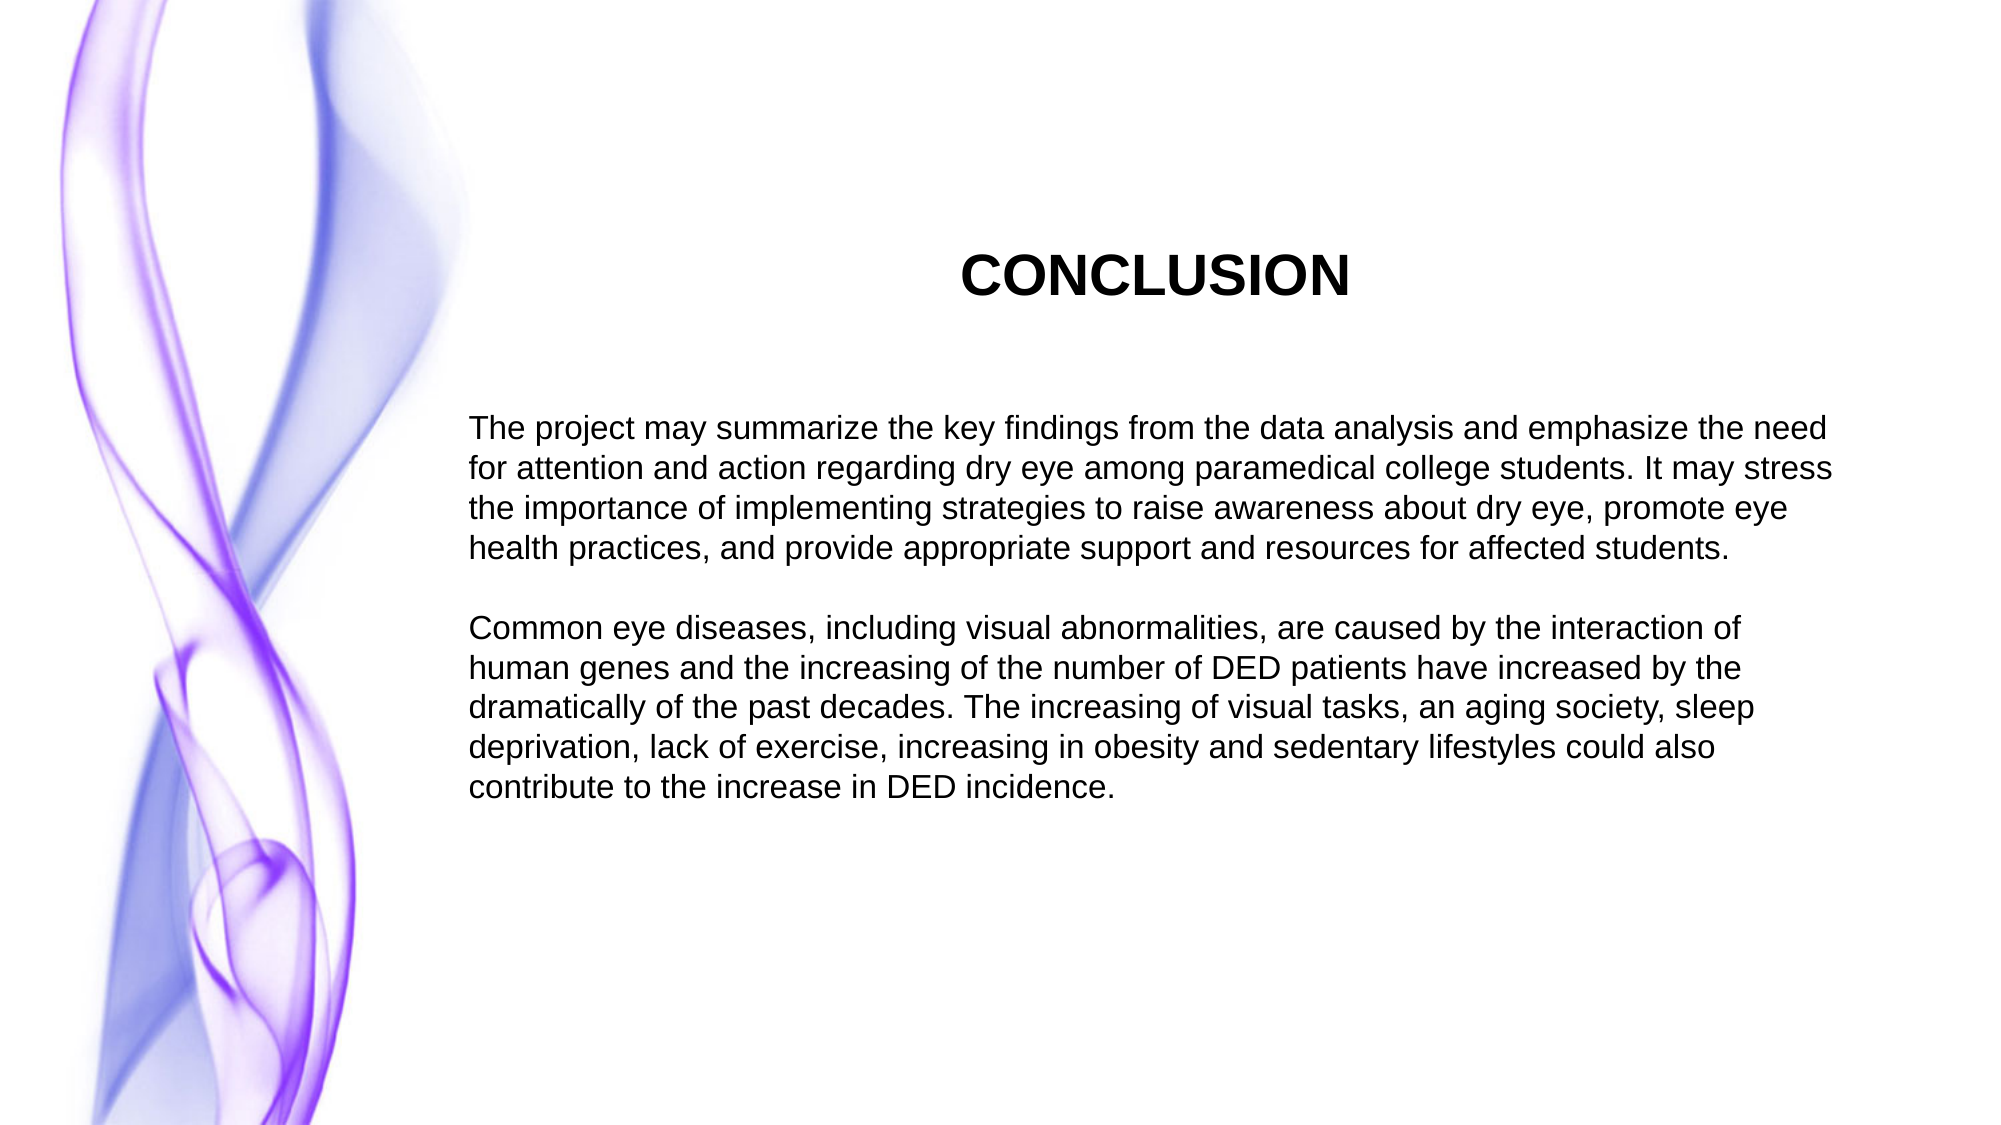

CONCLUSION

The project may summarize the key findings from the data analysis and emphasize the need for attention and action regarding dry eye among paramedical college students. It may stress the importance of implementing strategies to raise awareness about dry eye, promote eye health practices, and provide appropriate support and resources for affected students.

Common eye diseases, including visual abnormalities, are caused by the interaction of human genes and the increasing of the number of DED patients have increased by the dramatically of the past decades. The increasing of visual tasks, an aging society, sleep deprivation, lack of exercise, increasing in obesity and sedentary lifestyles could also contribute to the increase in DED incidence.